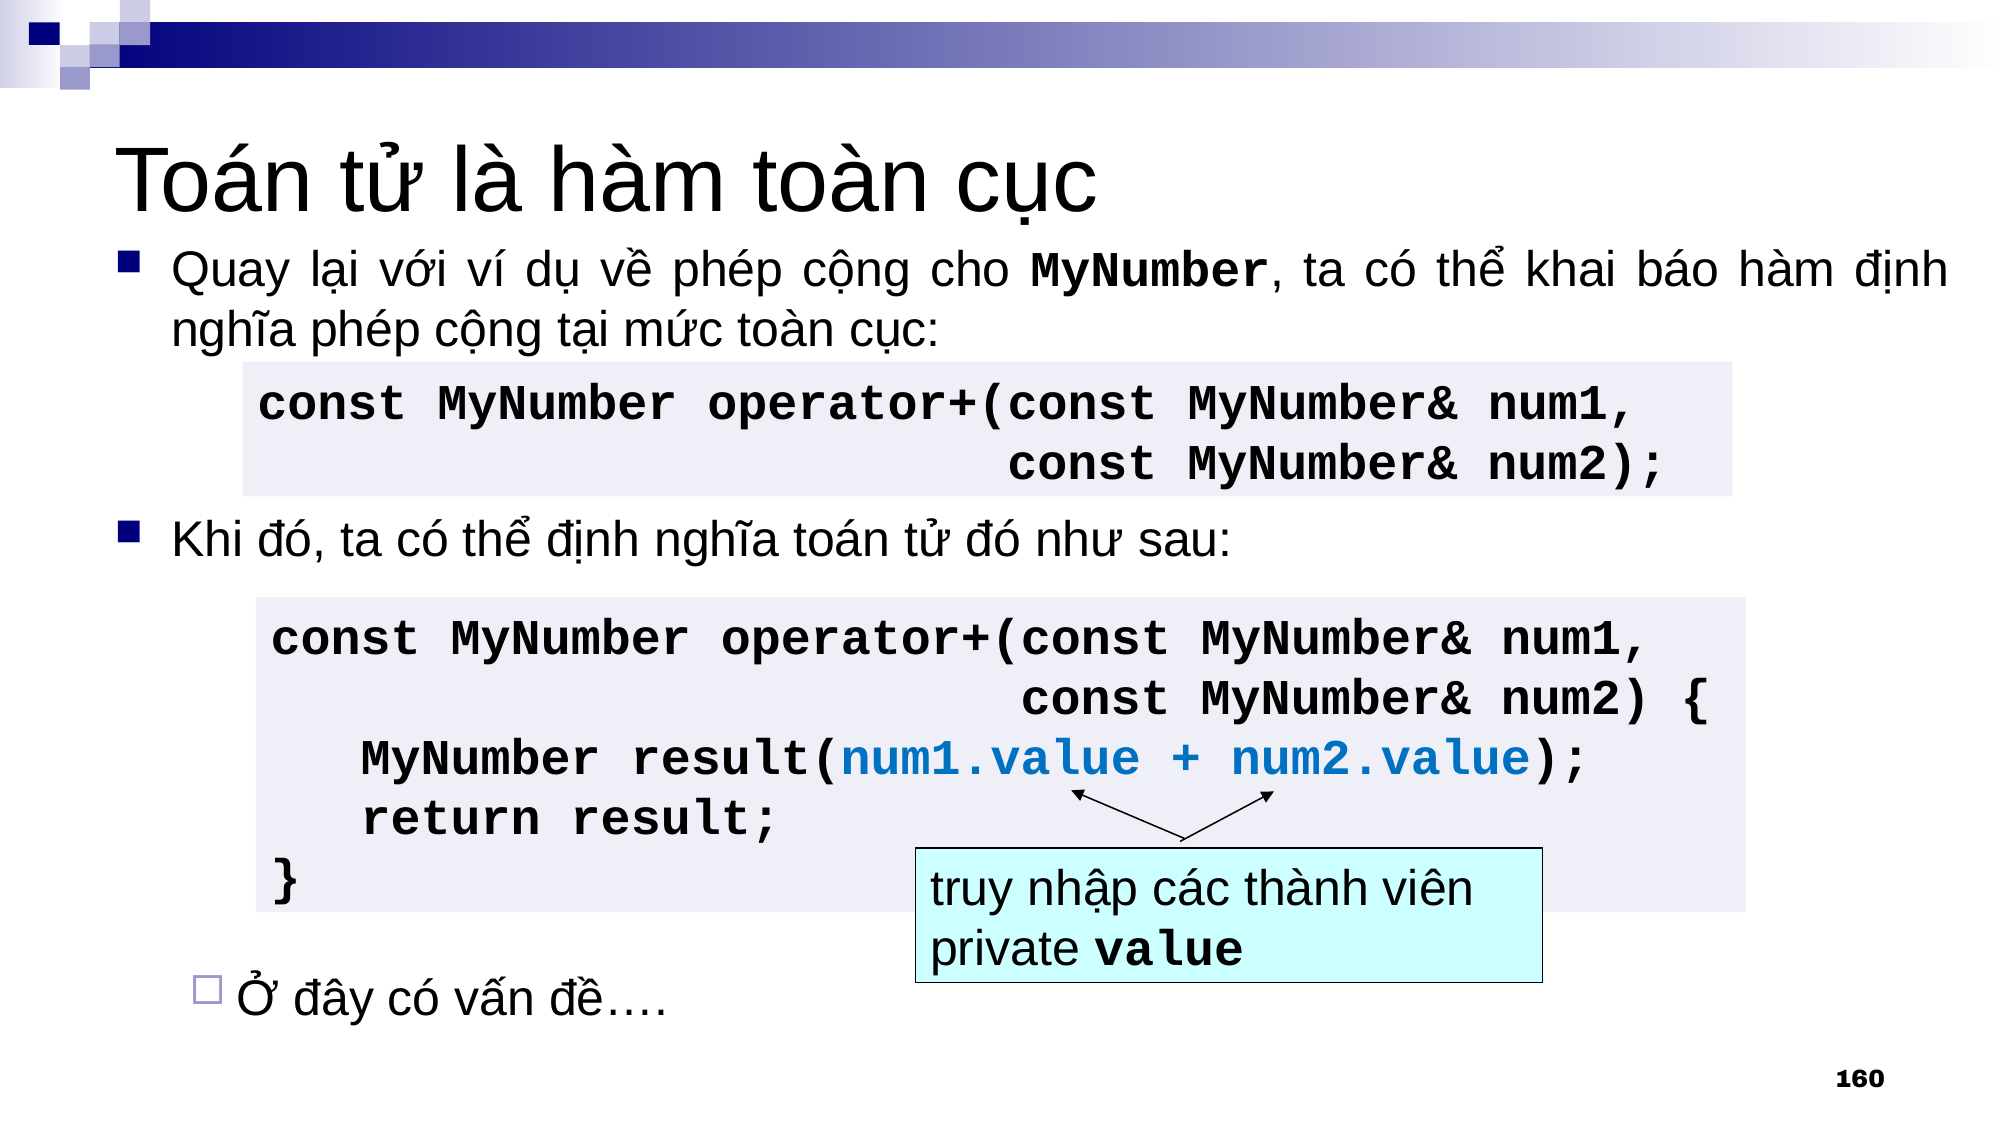

# Toán tử là hàm toàn cục
Quay lại với ví dụ về phép cộng cho MyNumber, ta có thể khai báo hàm định nghĩa phép cộng tại mức toàn cục:

Khi đó, ta có thể định nghĩa toán tử đó như sau:

Ở đây có vấn đề….

const MyNumber operator+(const MyNumber& num1,
                         const MyNumber& num2);
const MyNumber operator+(const MyNumber& num1,
                         const MyNumber& num2) {
   MyNumber result(num1.value + num2.value);
   return result;
}

truy nhập các thành viên private value

160